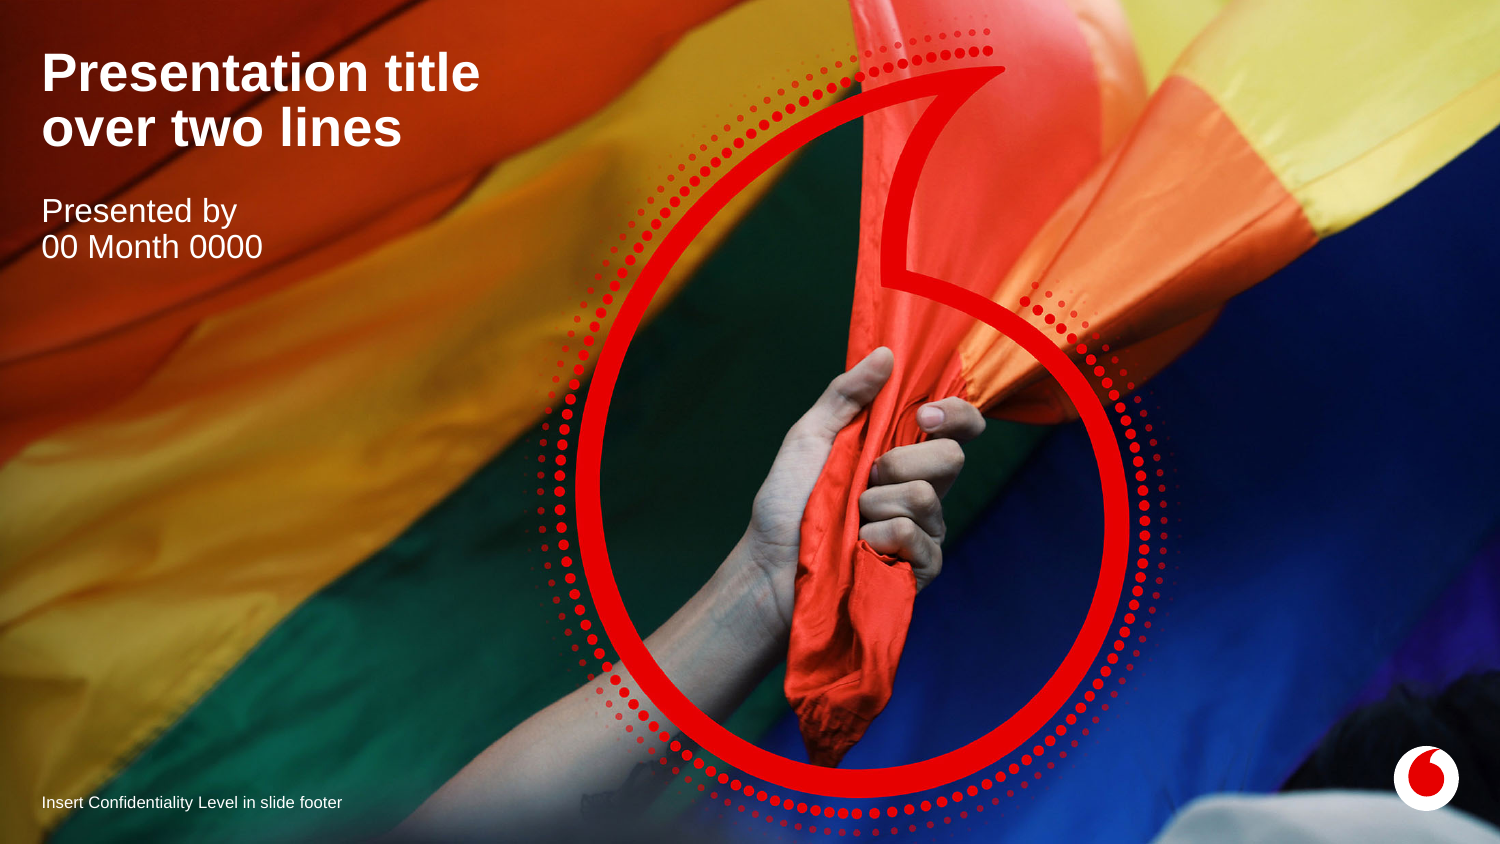

# Presentation title over two lines
Presented by
00 Month 0000
Insert Confidentiality Level in slide footer